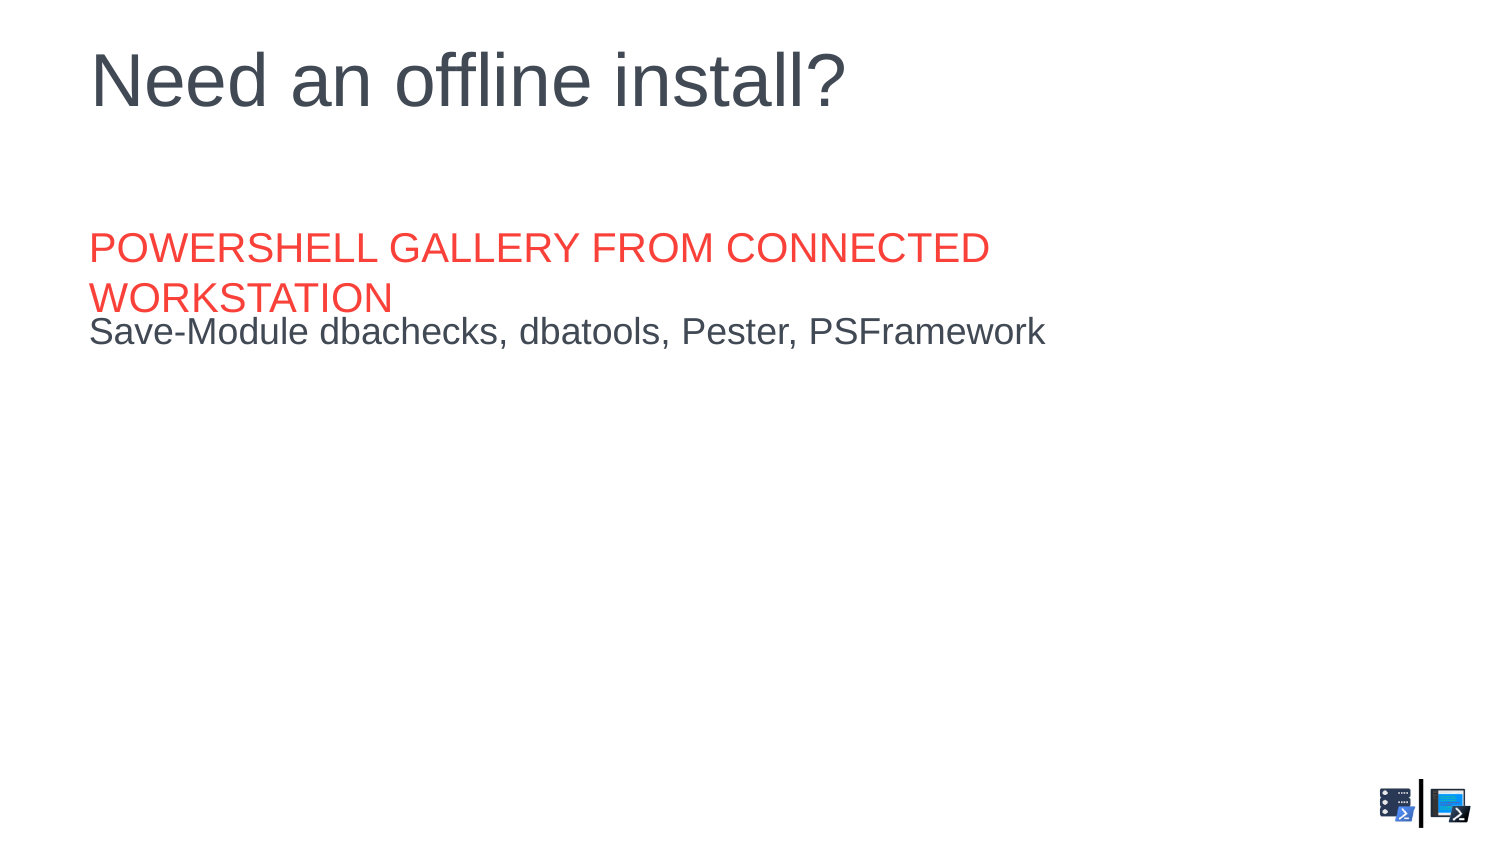

# Need an offline install?
POWERSHELL GALLERY FROM CONNECTED WORKSTATION
Save-Module dbachecks, dbatools, Pester, PSFramework